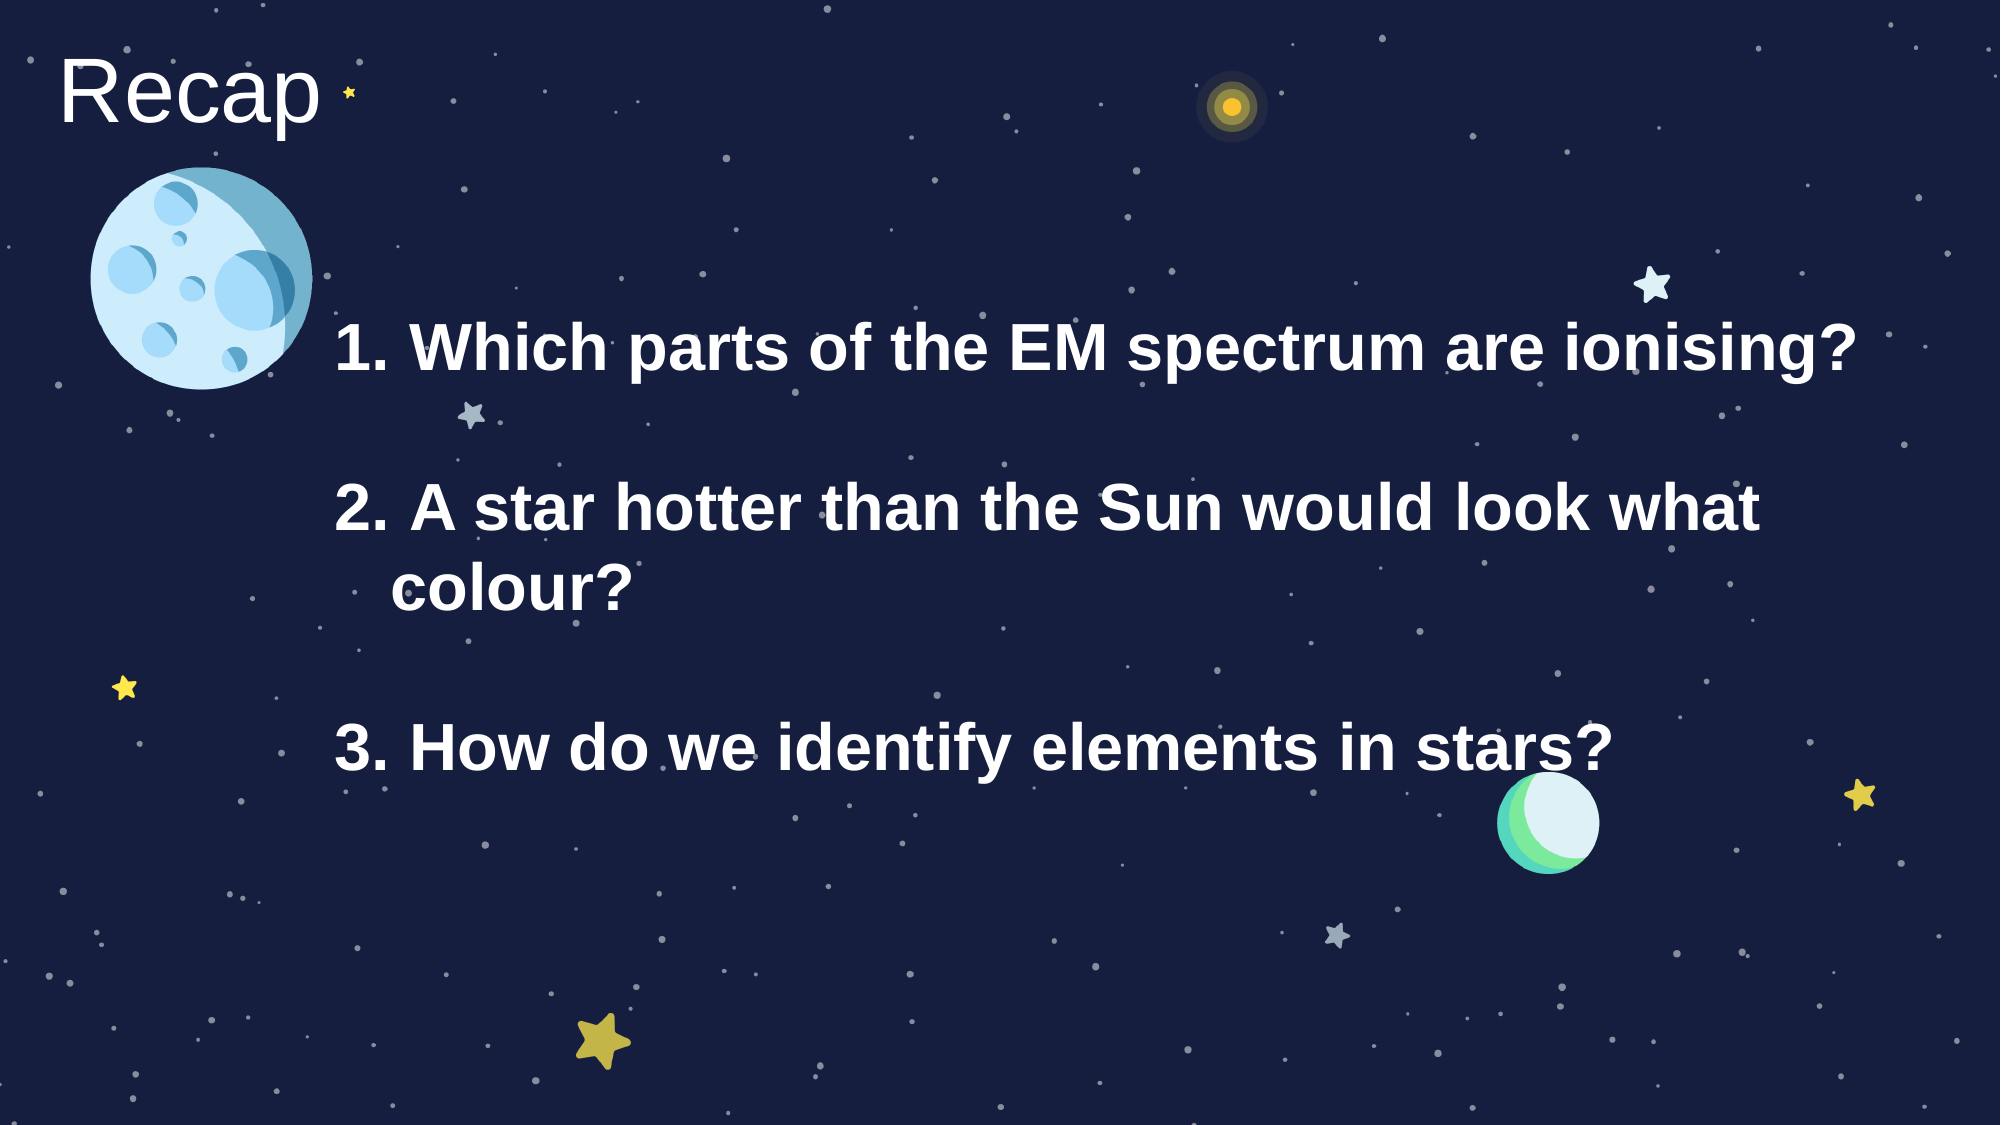

Recap
 Which parts of the EM spectrum are ionising?
 A star hotter than the Sun would look what colour?
 How do we identify elements in stars?